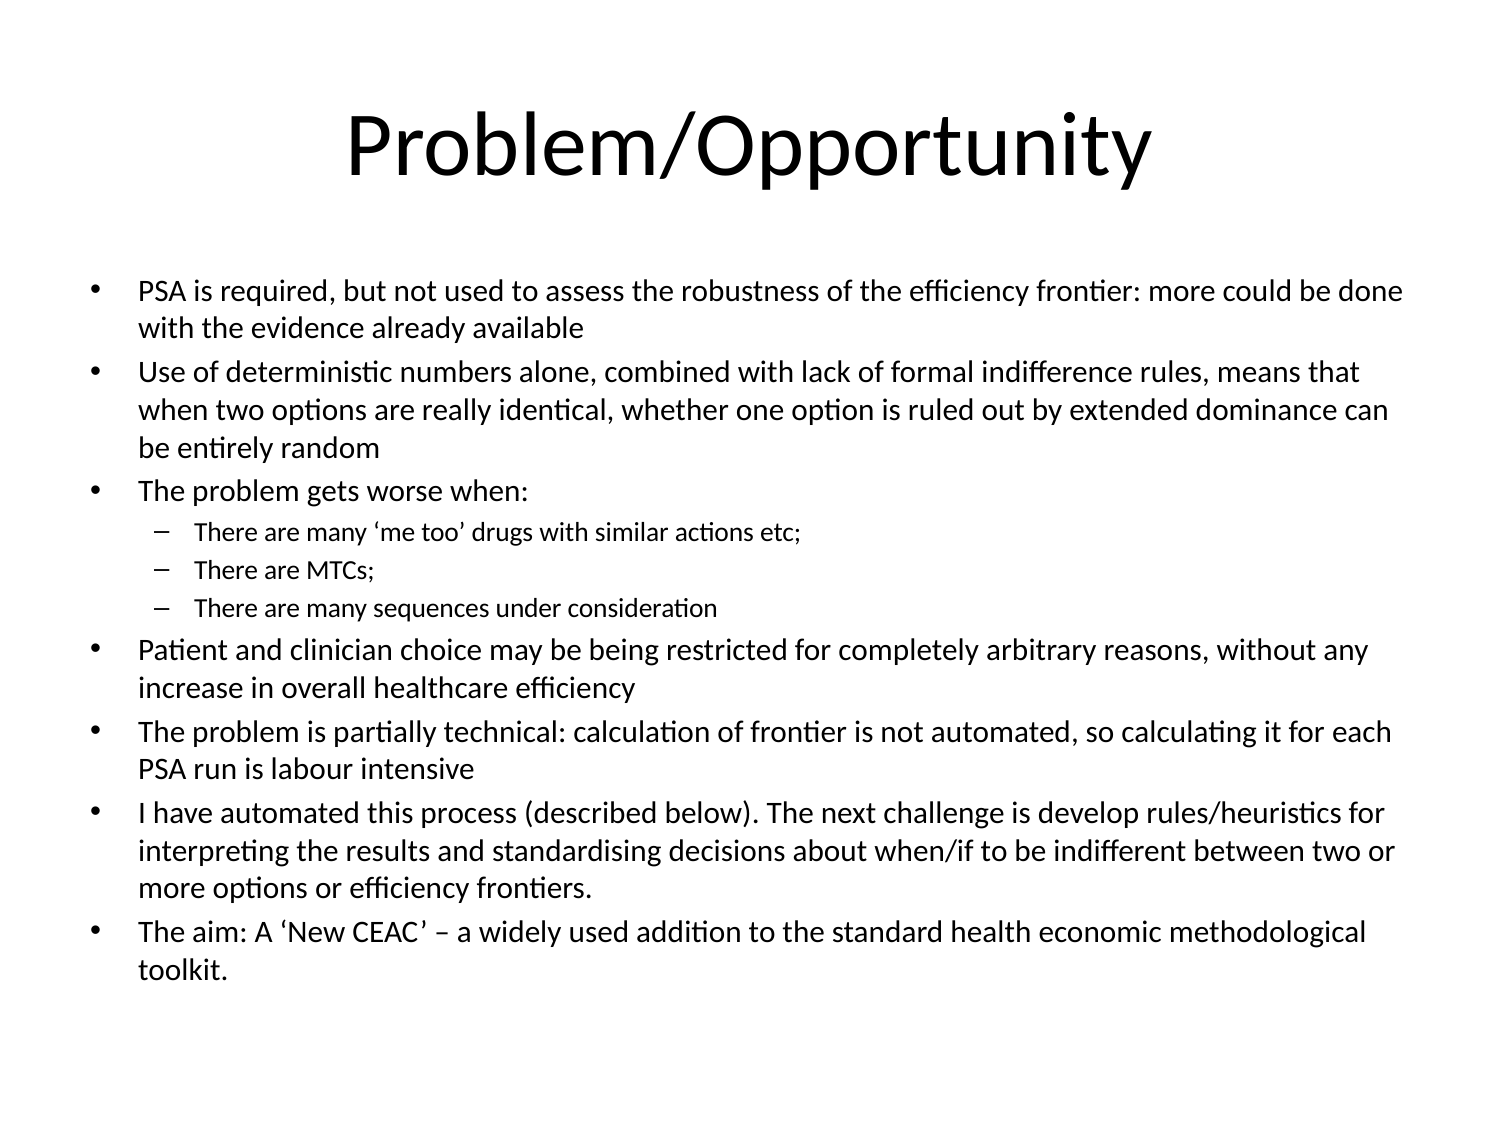

# Problem/Opportunity
PSA is required, but not used to assess the robustness of the efficiency frontier: more could be done with the evidence already available
Use of deterministic numbers alone, combined with lack of formal indifference rules, means that when two options are really identical, whether one option is ruled out by extended dominance can be entirely random
The problem gets worse when:
There are many ‘me too’ drugs with similar actions etc;
There are MTCs;
There are many sequences under consideration
Patient and clinician choice may be being restricted for completely arbitrary reasons, without any increase in overall healthcare efficiency
The problem is partially technical: calculation of frontier is not automated, so calculating it for each PSA run is labour intensive
I have automated this process (described below). The next challenge is develop rules/heuristics for interpreting the results and standardising decisions about when/if to be indifferent between two or more options or efficiency frontiers.
The aim: A ‘New CEAC’ – a widely used addition to the standard health economic methodological toolkit.